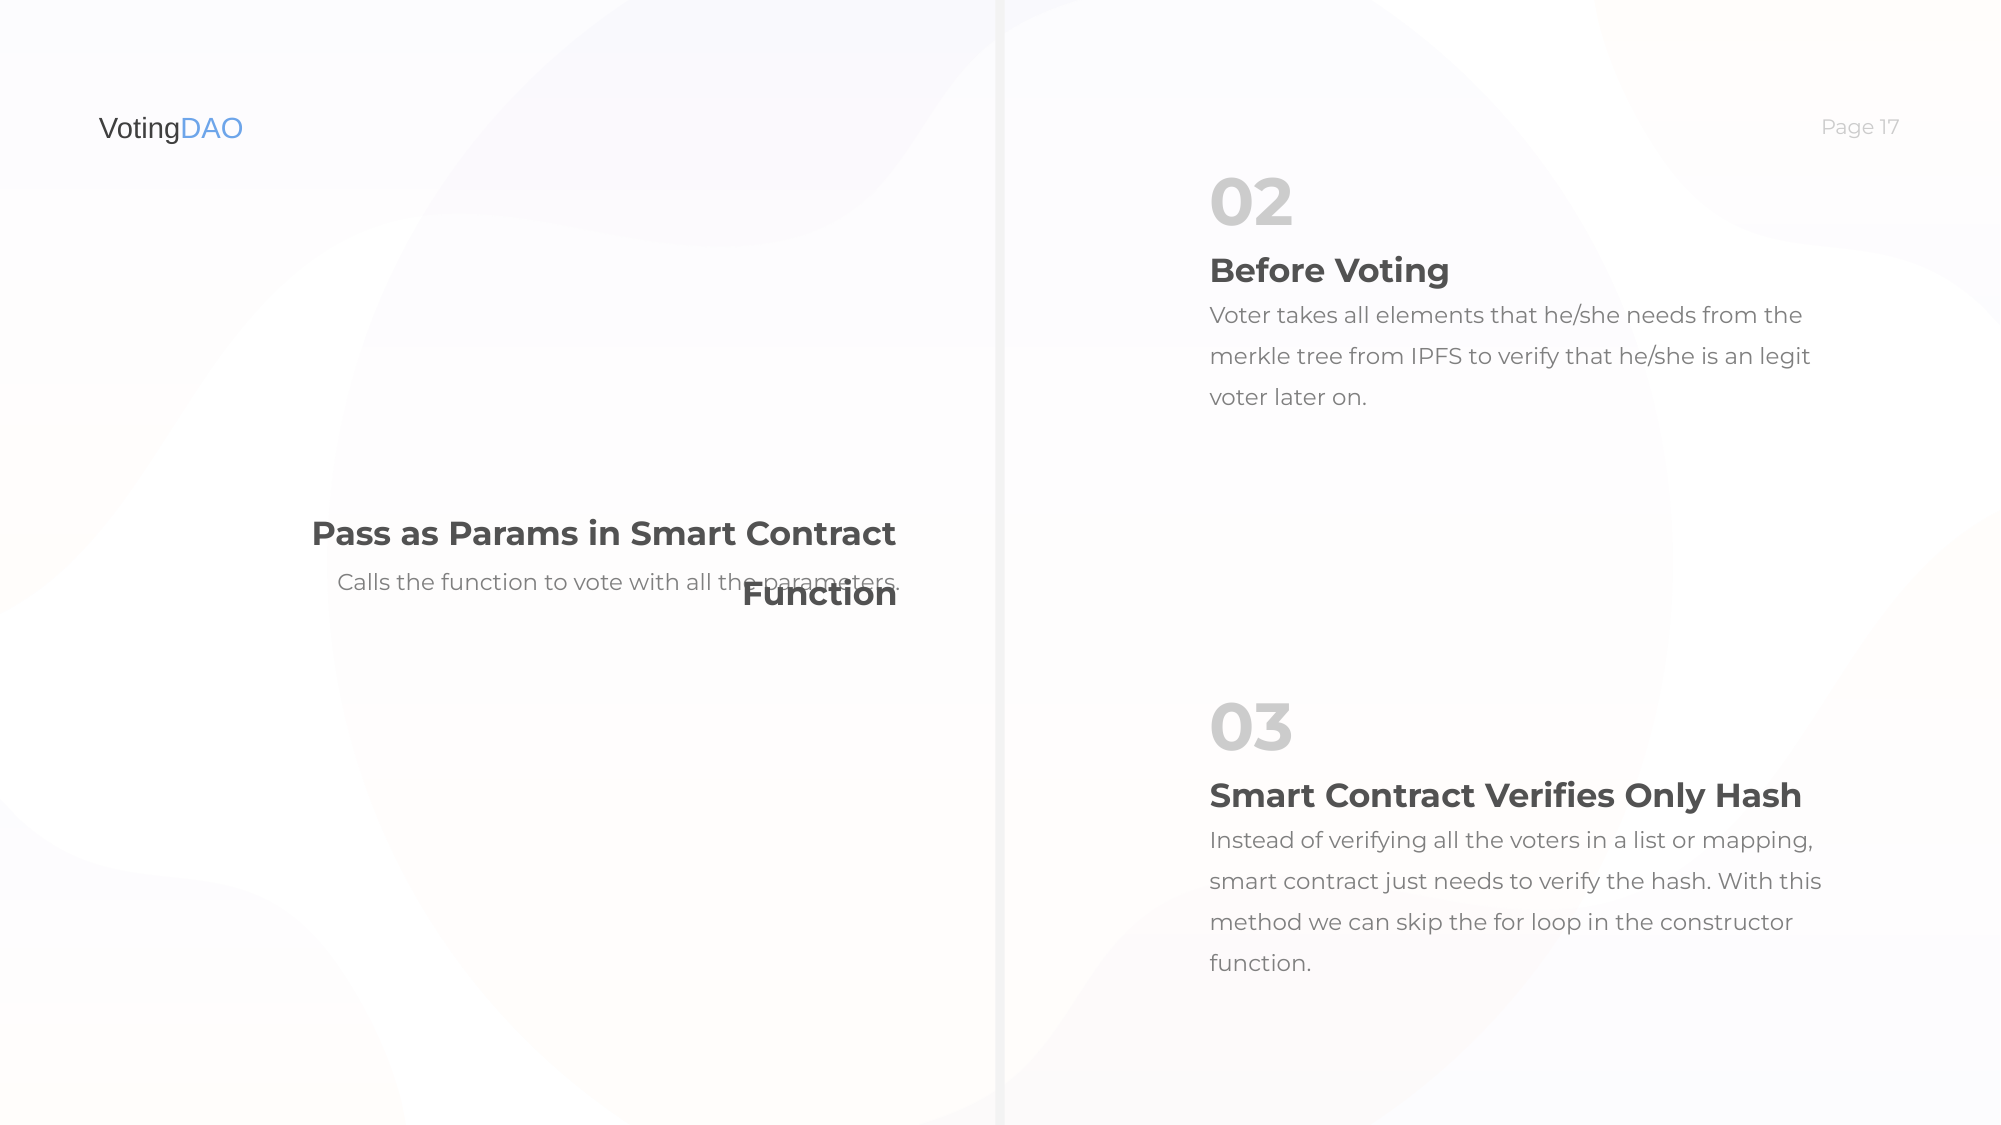

VotingDAO
Page 17
02
Before Voting
Voter takes all elements that he/she needs from the merkle tree from IPFS to verify that he/she is an legit voter later on.
Pass as Params in Smart Contract Function
Calls the function to vote with all the parameters.
03
Smart Contract Verifies Only Hash
Instead of verifying all the voters in a list or mapping, smart contract just needs to verify the hash. With this method we can skip the for loop in the constructor function.